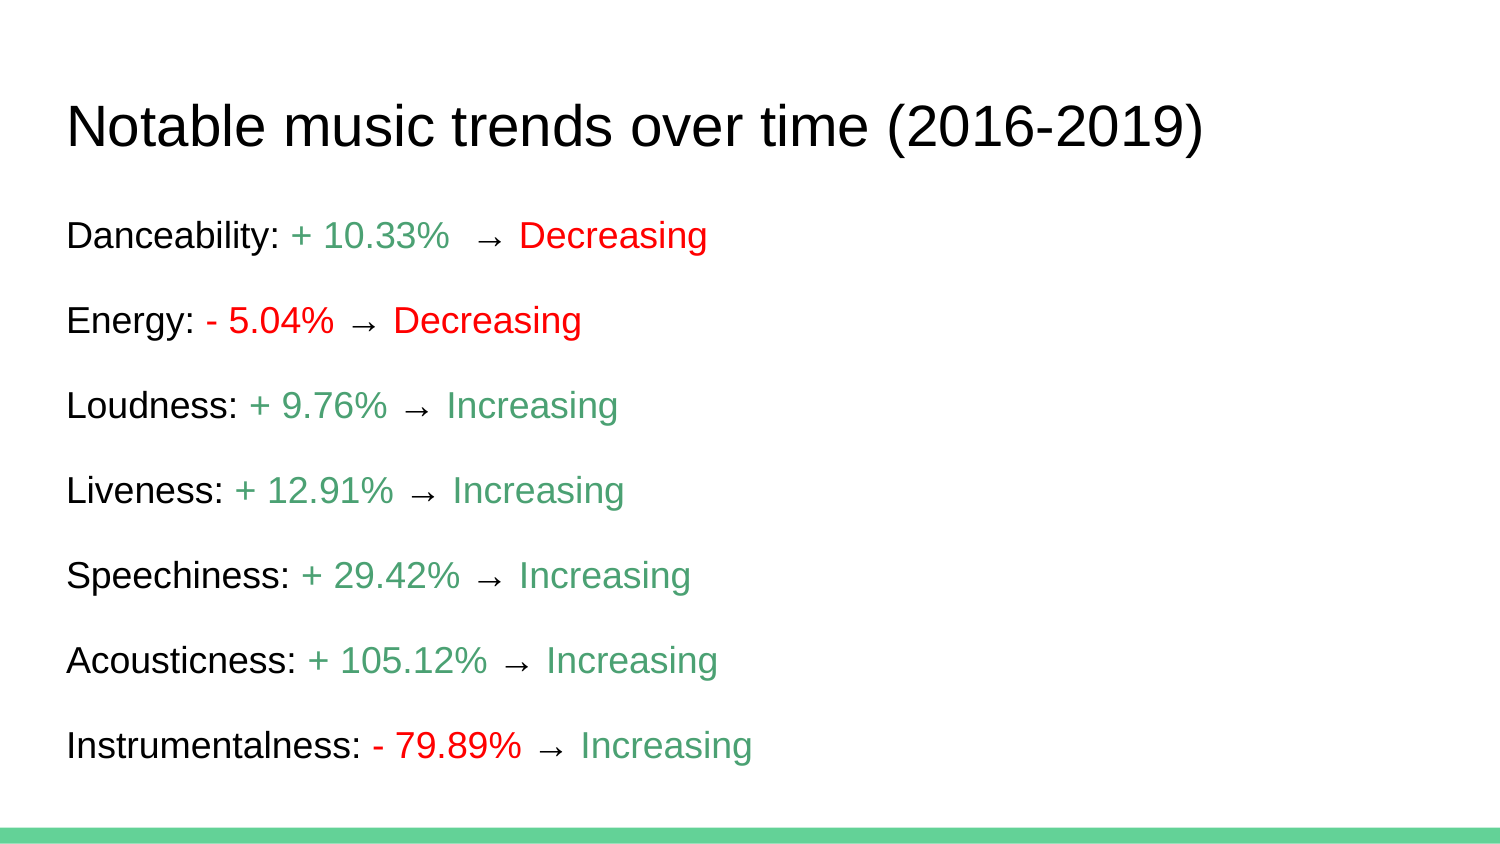

# Notable music trends over time (2016-2019)
Danceability: + 10.33%  → Decreasing
Energy: - 5.04% → Decreasing
Loudness: + 9.76% → Increasing
Liveness: + 12.91% → Increasing
Speechiness: + 29.42% → Increasing
Acousticness: + 105.12% → Increasing
Instrumentalness: - 79.89% → Increasing